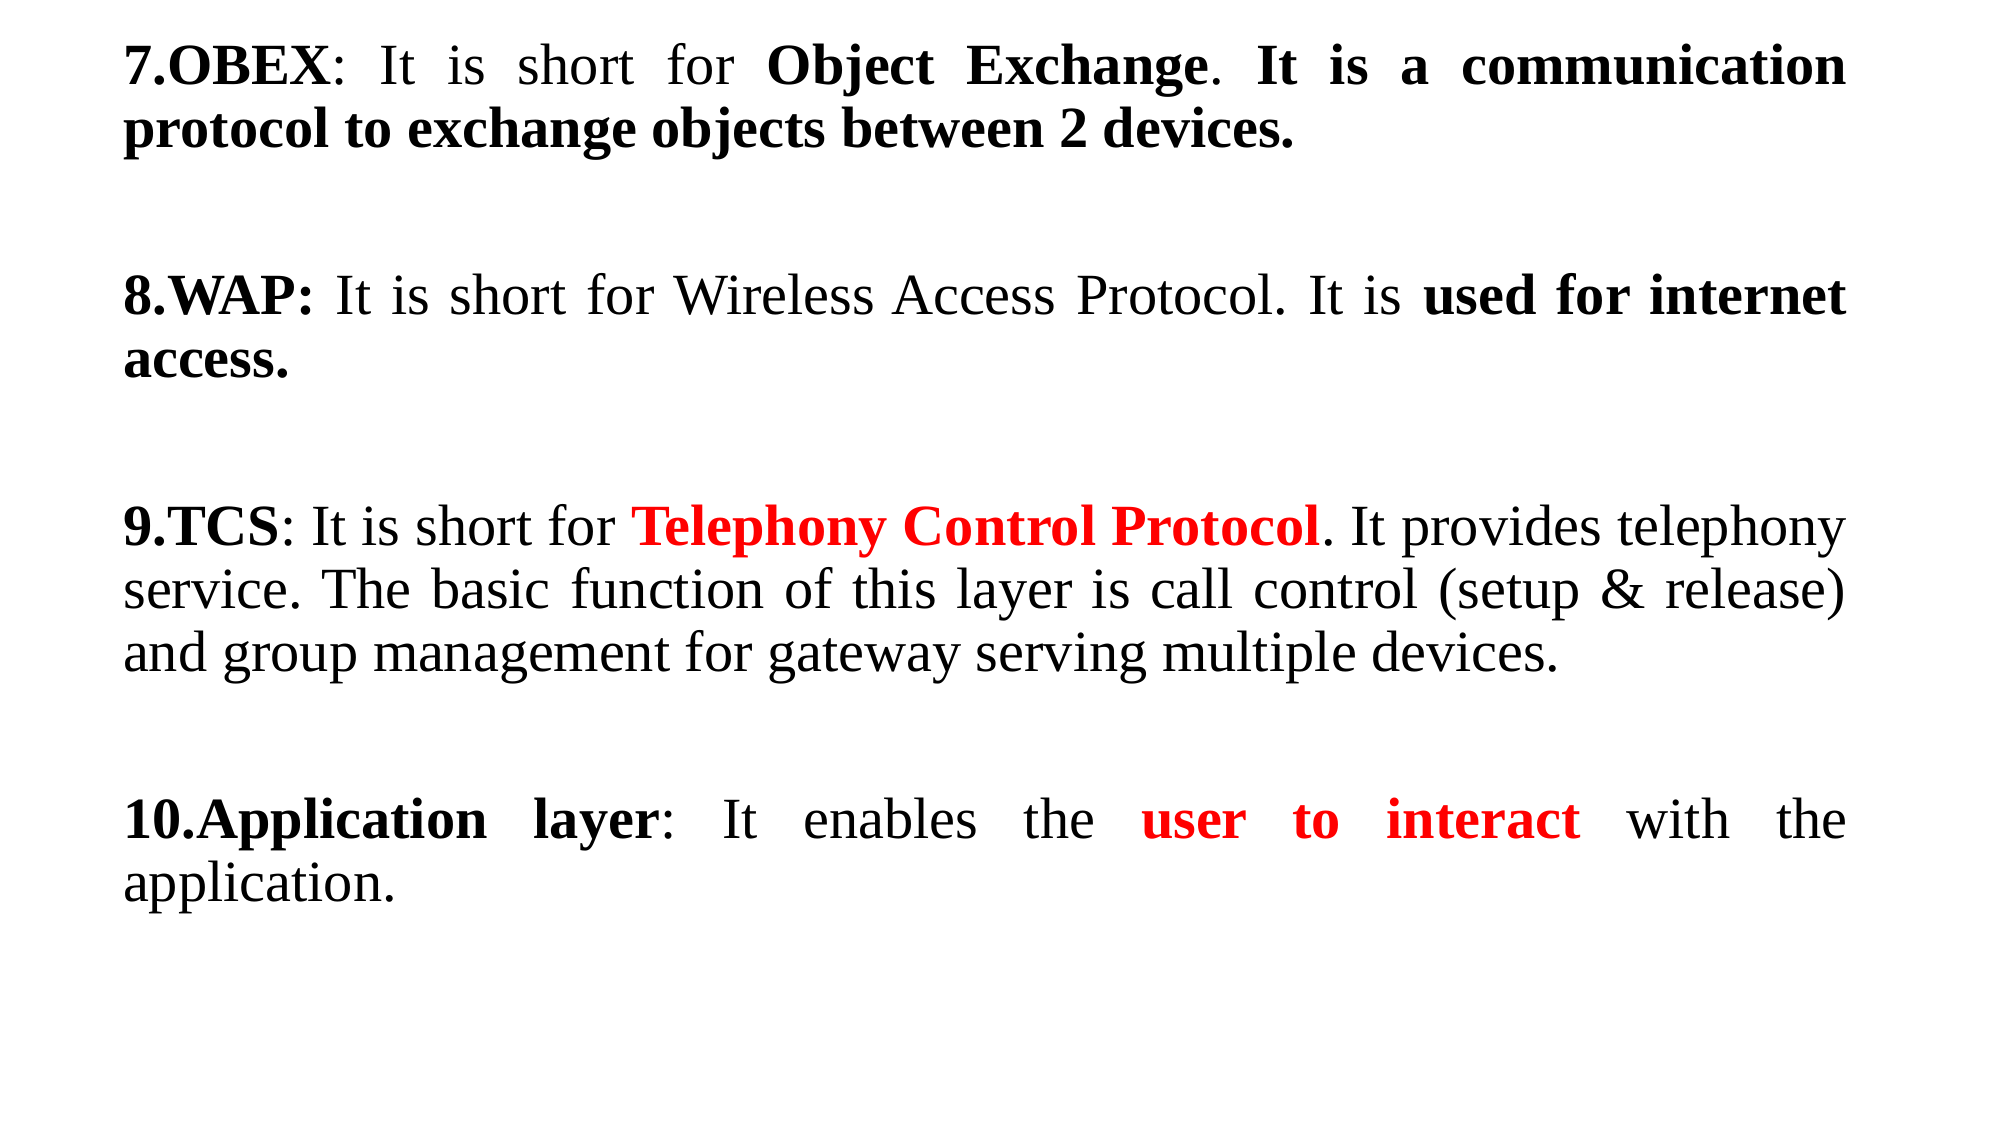

7.OBEX: It is short for Object Exchange. It is a communication protocol to exchange objects between 2 devices.

8.WAP: It is short for Wireless Access Protocol. It is used for internet access.

9.TCS: It is short for Telephony Control Protocol. It provides telephony service. The basic function of this layer is call control (setup & release) and group management for gateway serving multiple devices.

10.Application layer: It enables the user to interact with the application.